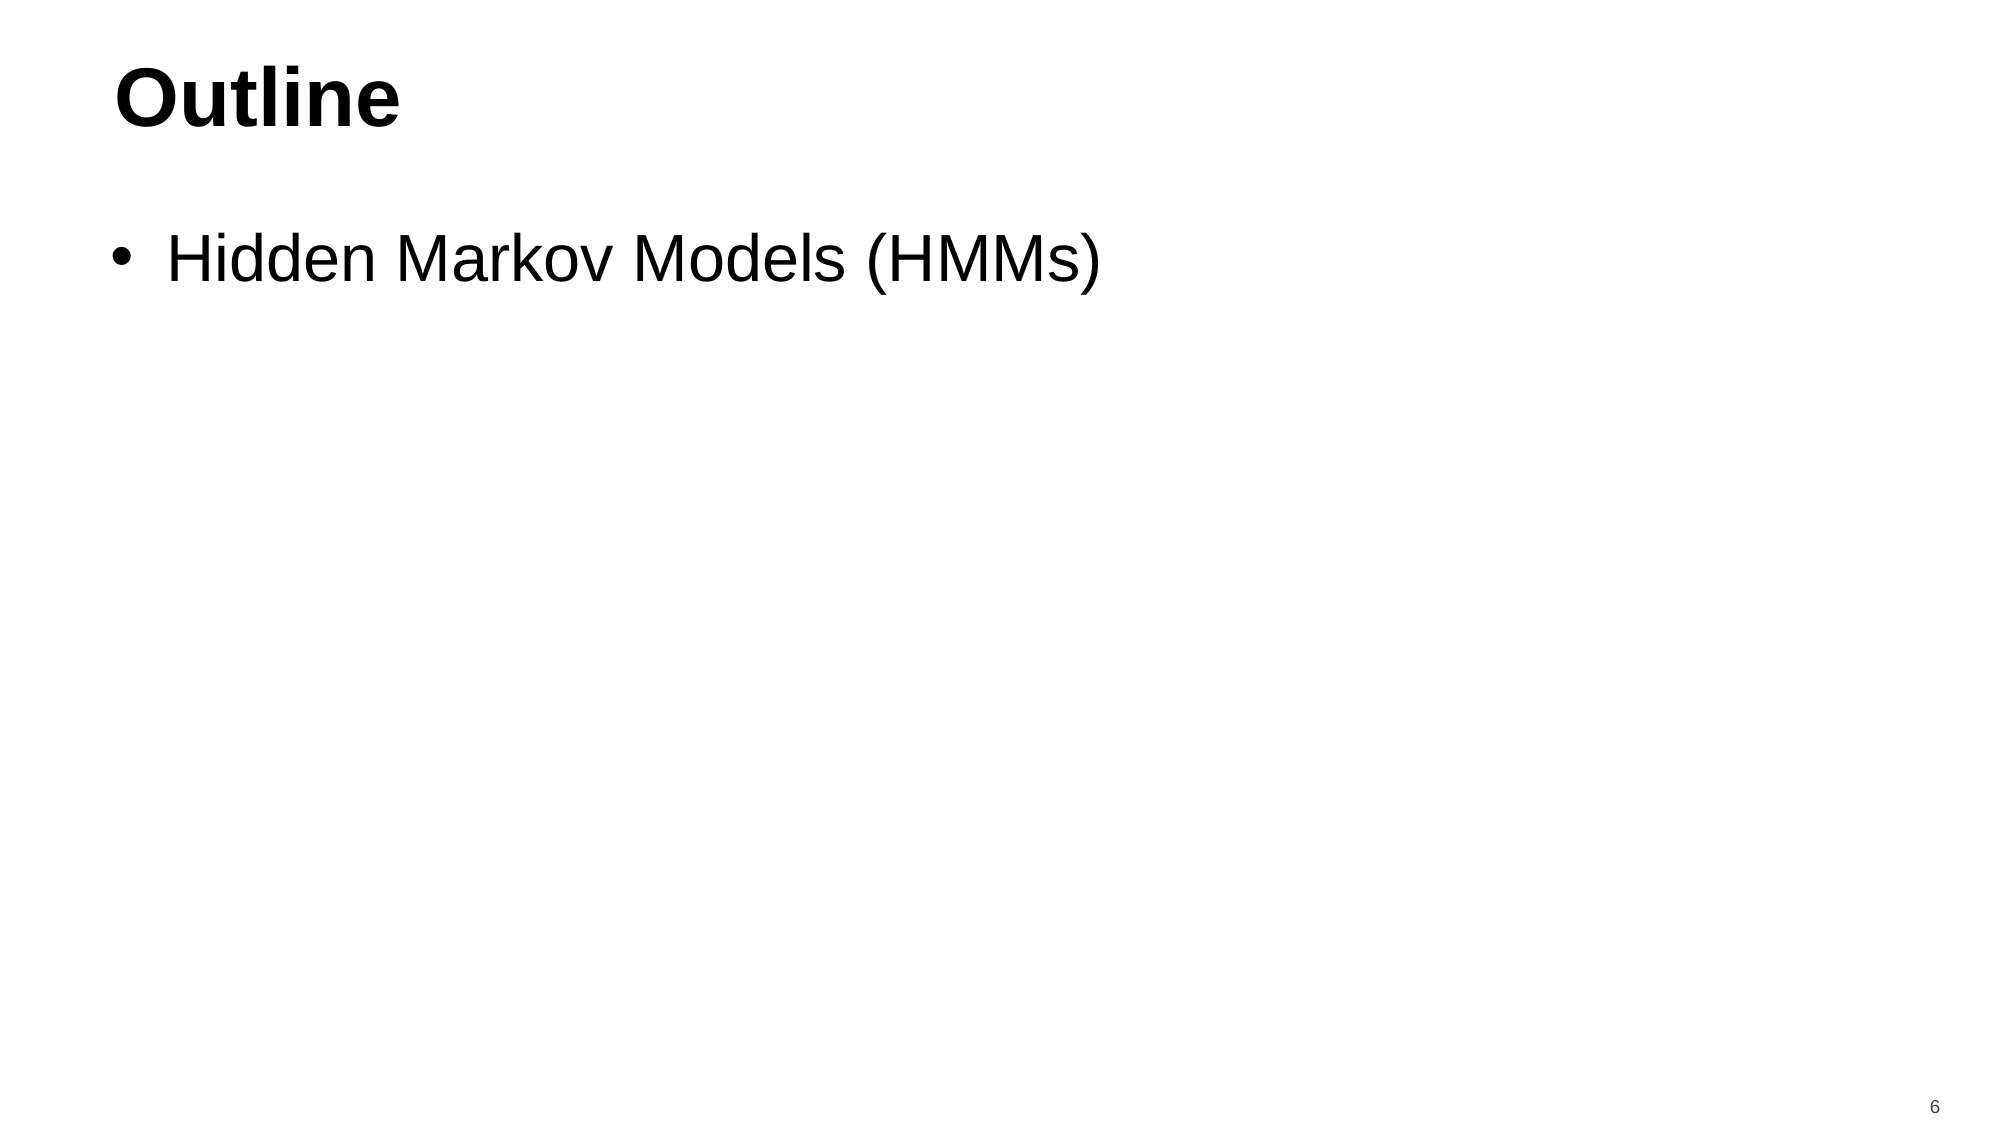

# Outline
Hidden Markov Models (HMMs)

6